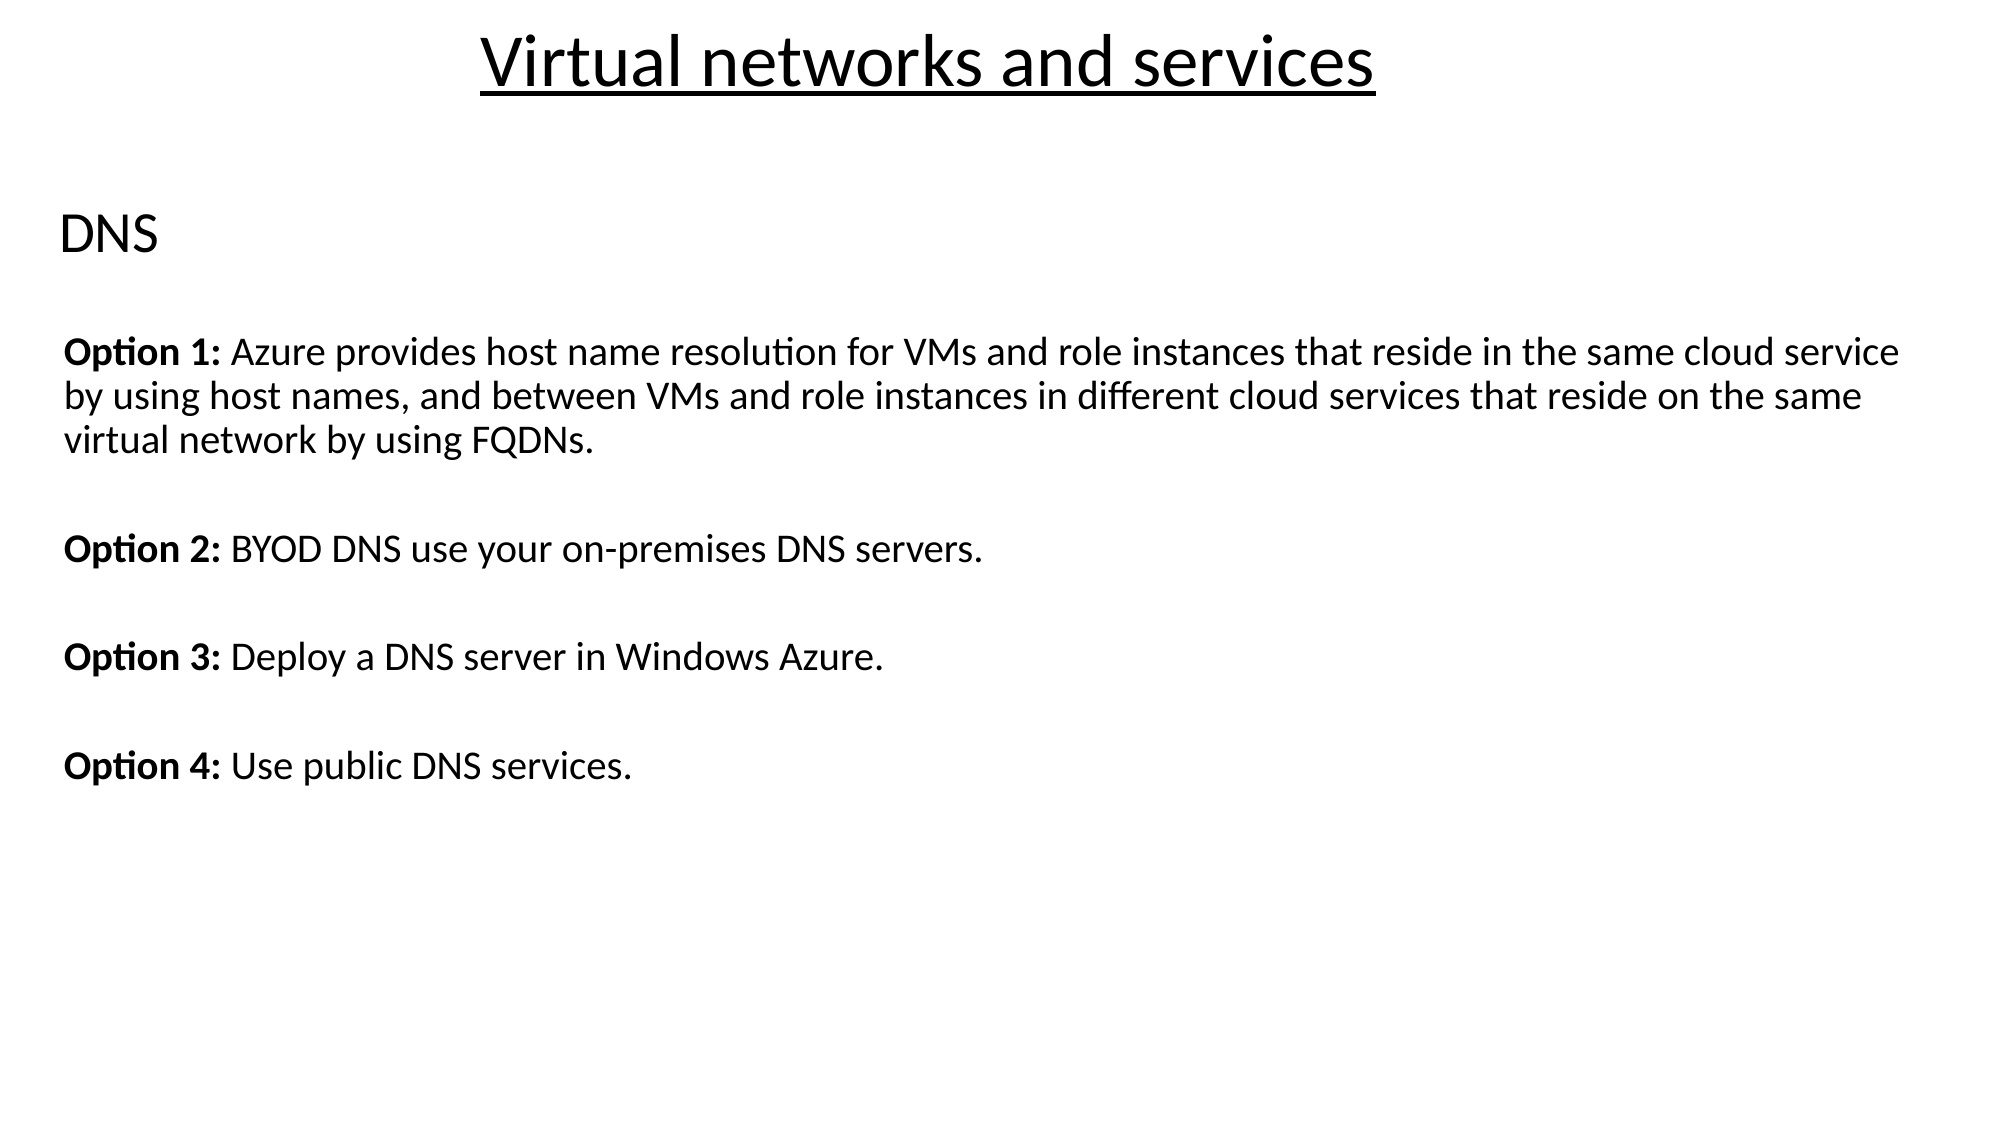

# Virtual networks and services
DNS

Option 1: Azure provides host name resolution for VMs and role instances that reside in the same cloud service by using host names, and between VMs and role instances in different cloud services that reside on the same virtual network by using FQDNs.

Option 2: BYOD DNS use your on-premises DNS servers.

Option 3: Deploy a DNS server in Windows Azure.

Option 4: Use public DNS services.